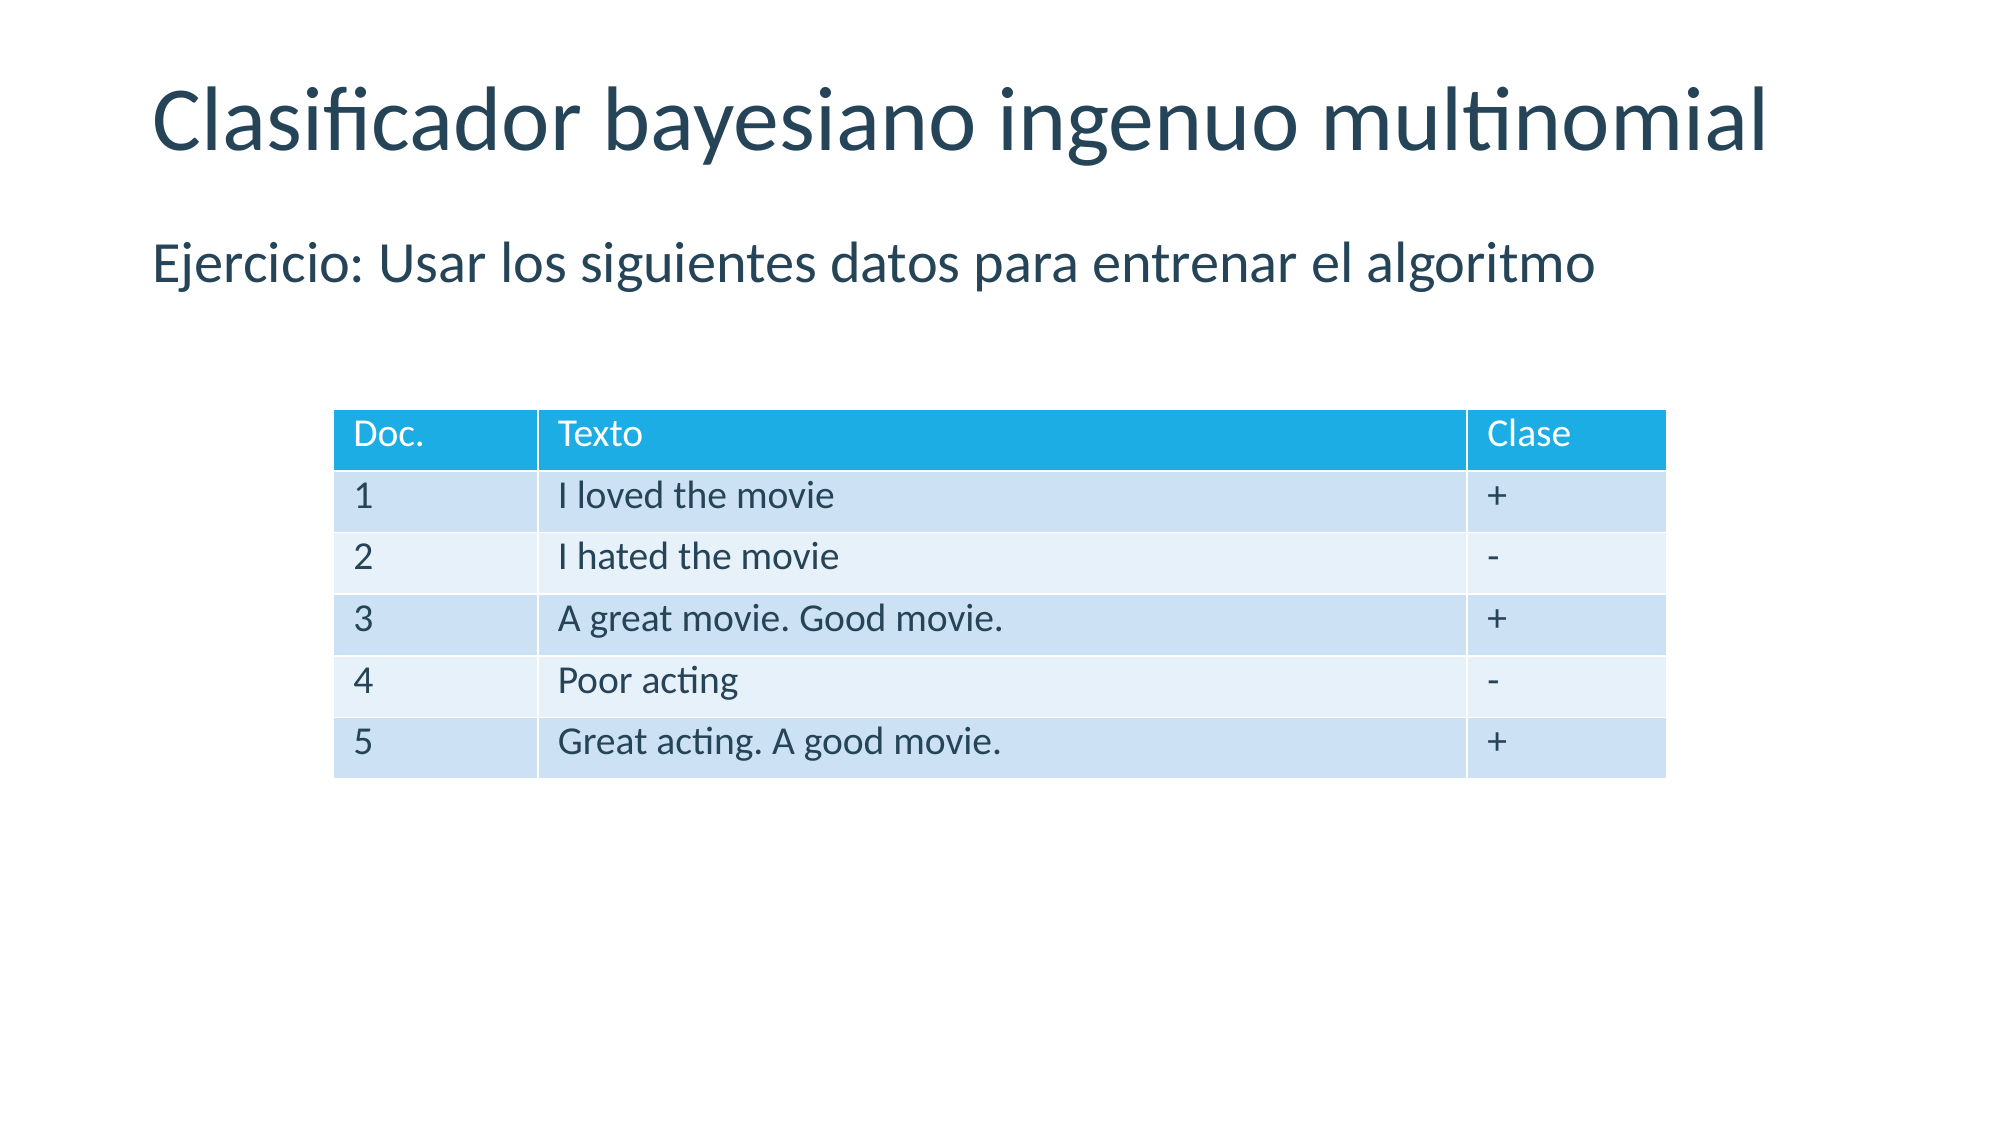

# Clasificador bayesiano ingenuo multinomial
Ejercicio: Usar los siguientes datos para entrenar el algoritmo

| Doc. | Texto | Clase |
| --- | --- | --- |
| 1 | I loved the movie | + |
| 2 | I hated the movie | - |
| 3 | A great movie. Good movie. | + |
| 4 | Poor acting | - |
| 5 | Great acting. A good movie. | + |